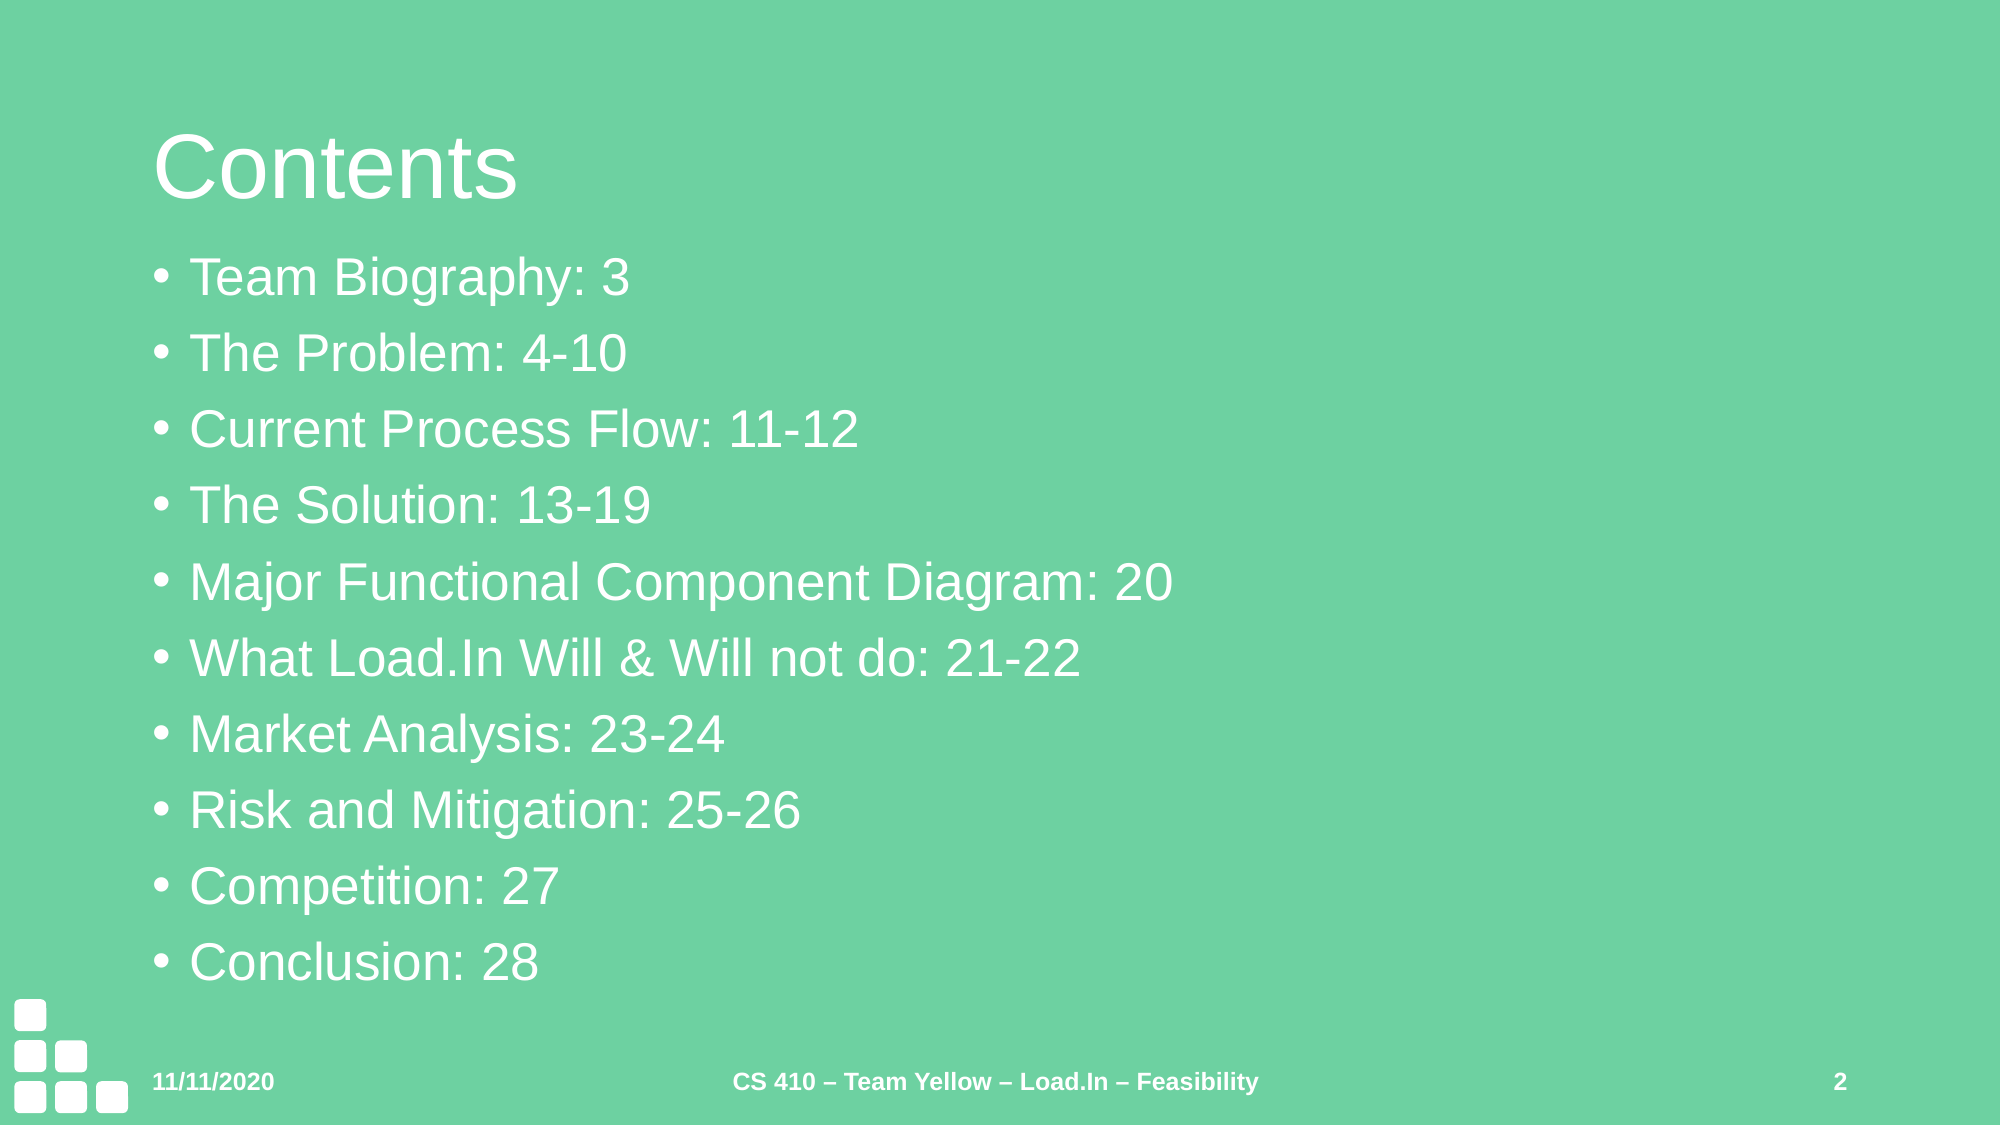

Contents
Team Biography: 3
The Problem: 4-10
Current Process Flow: 11-12
The Solution: 13-19
Major Functional Component Diagram: 20
What Load.In Will & Will not do: 21-22
Market Analysis: 23-24
Risk and Mitigation: 25-26
Competition: 27
Conclusion: 28
11/11/2020
CS 410 – Team Yellow – Load.In – Feasibility
2